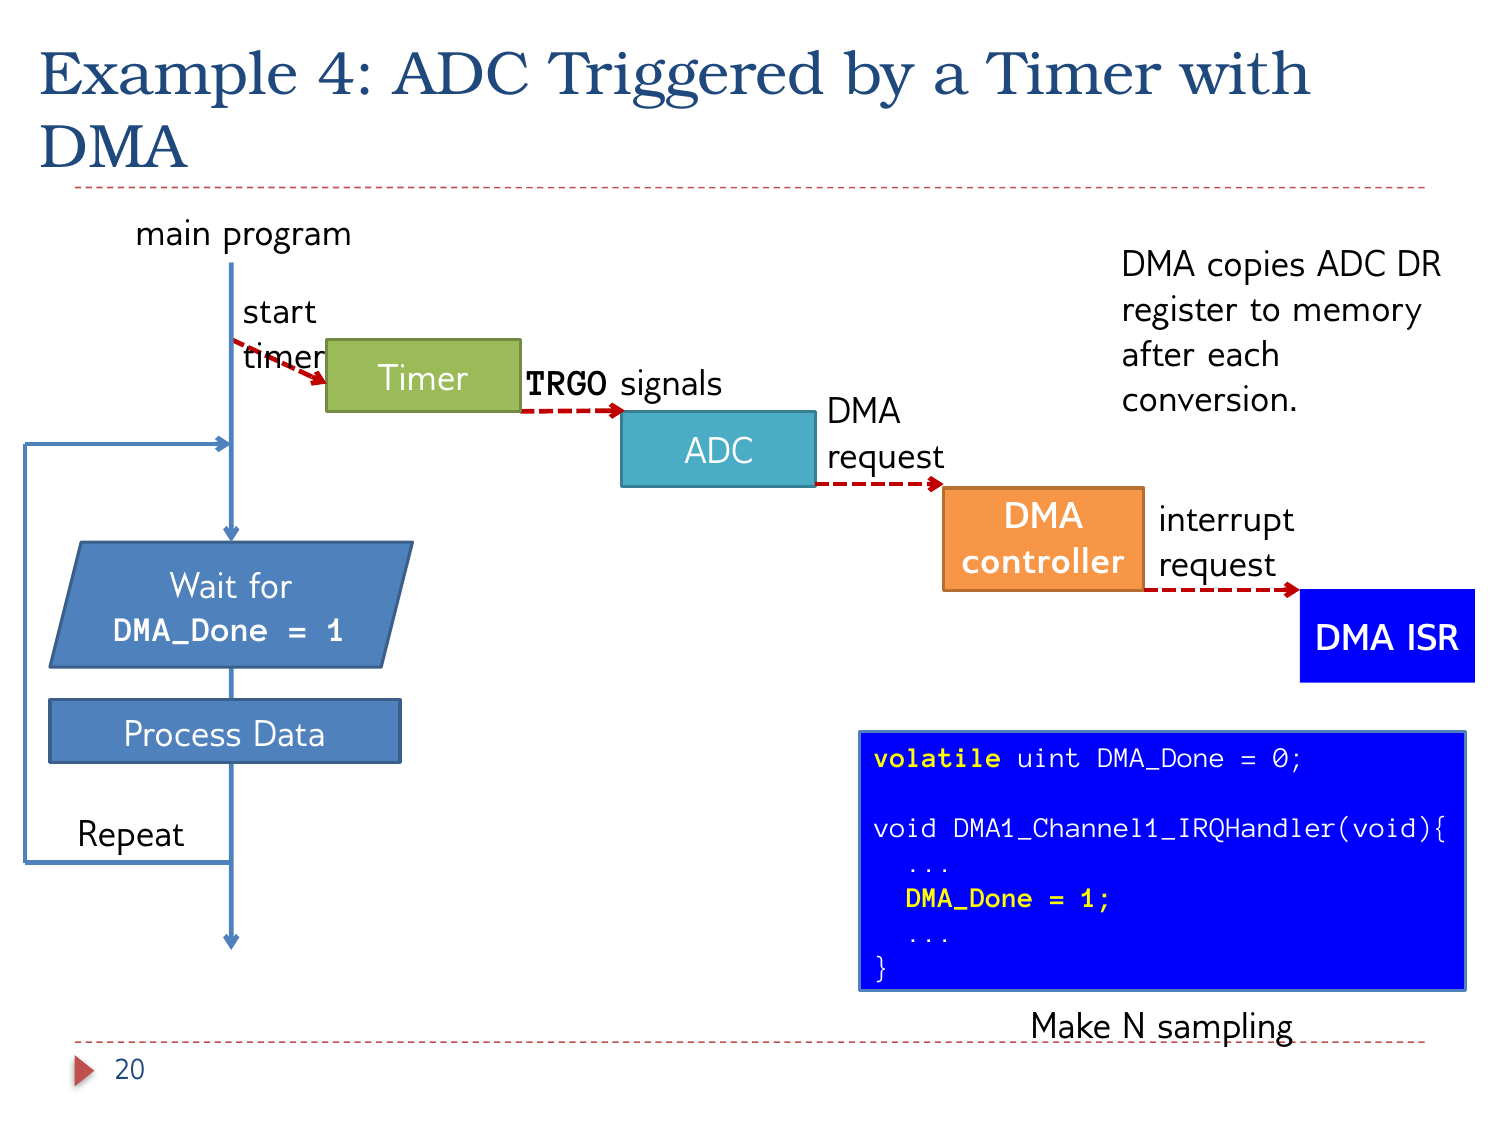

# Example 4: ADC Triggered by a Timer with DMA
main program
DMA copies ADC DR register to memory after each conversion.
start timer
Timer
TRGO signals
DMA
request
ADC
DMA
controller

interrupt
request
Wait for DMA_Done = 1

DMA ISR
Process Data
volatile uint DMA_Done = 0;

void DMA1_Channel1_IRQHandler(void){
  ...
  DMA_Done = 1;
  ...
}
Repeat
Make N sampling
20